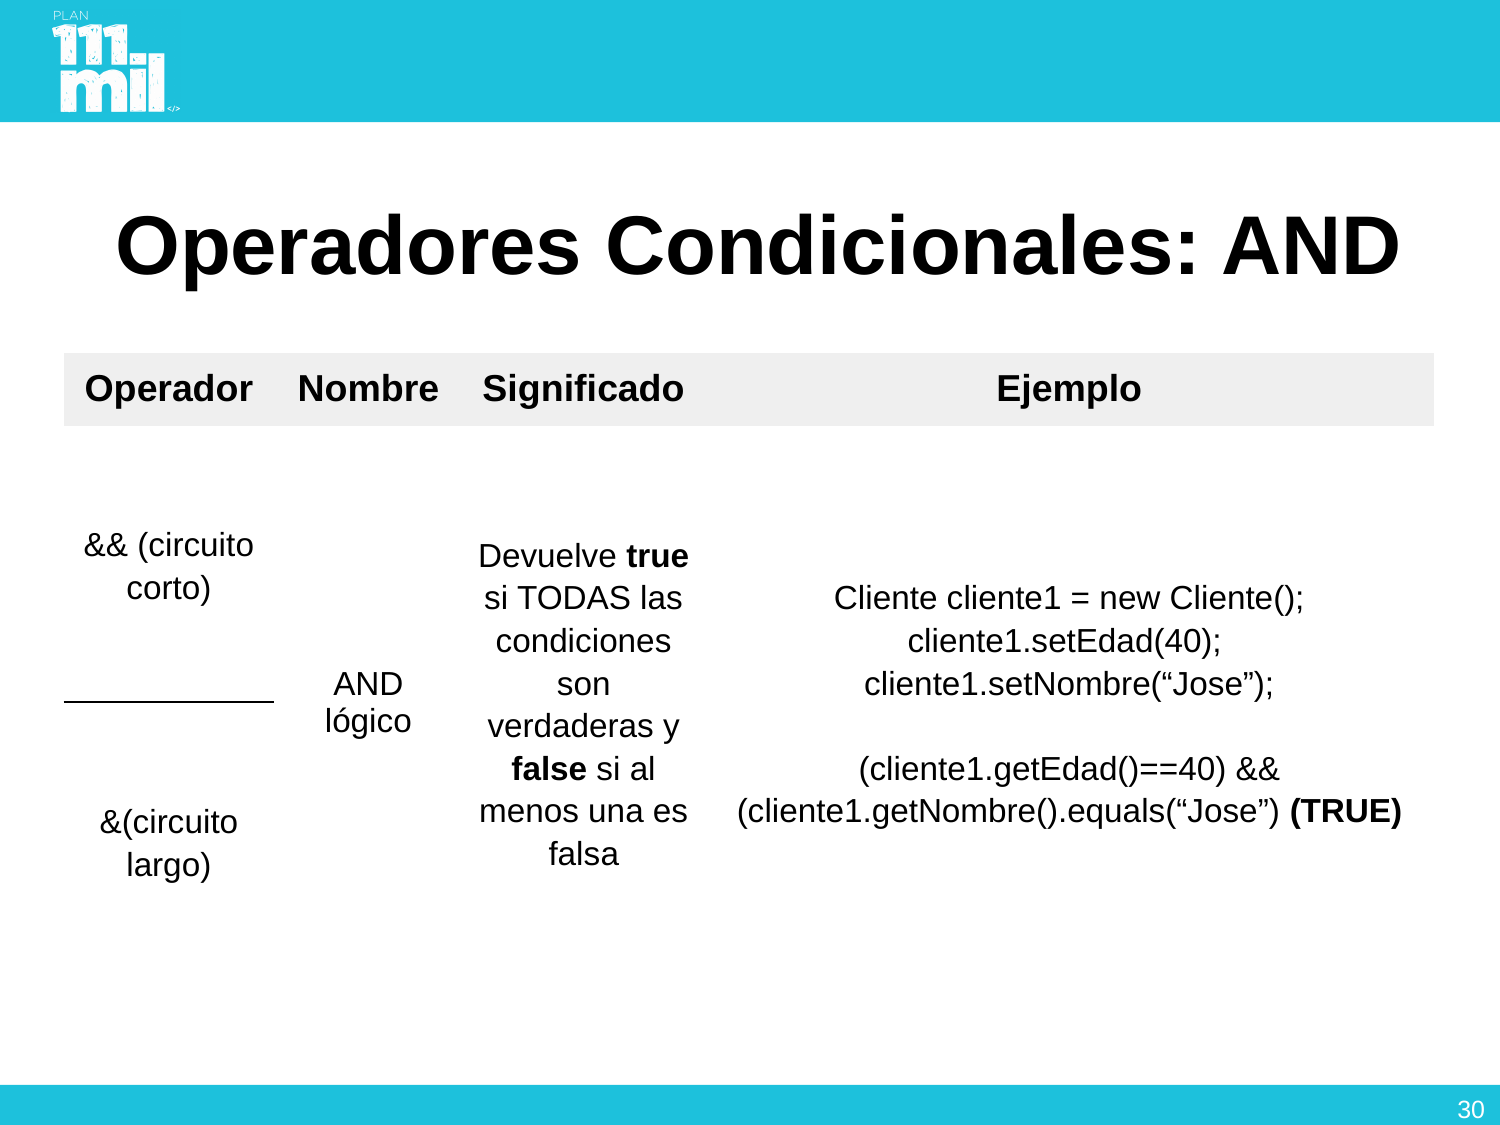

# Operadores Condicionales: AND
| Operador | Nombre | Significado | Ejemplo |
| --- | --- | --- | --- |
| && (circuito corto) | AND lógico | Devuelve true si TODAS las condiciones son verdaderas y false si al menos una es falsa | Cliente cliente1 = new Cliente(); cliente1.setEdad(40); cliente1.setNombre(“Jose”); (cliente1.getEdad()==40) && (cliente1.getNombre().equals(“Jose”) (TRUE) |
| &(circuito largo) |  |  |  |
30